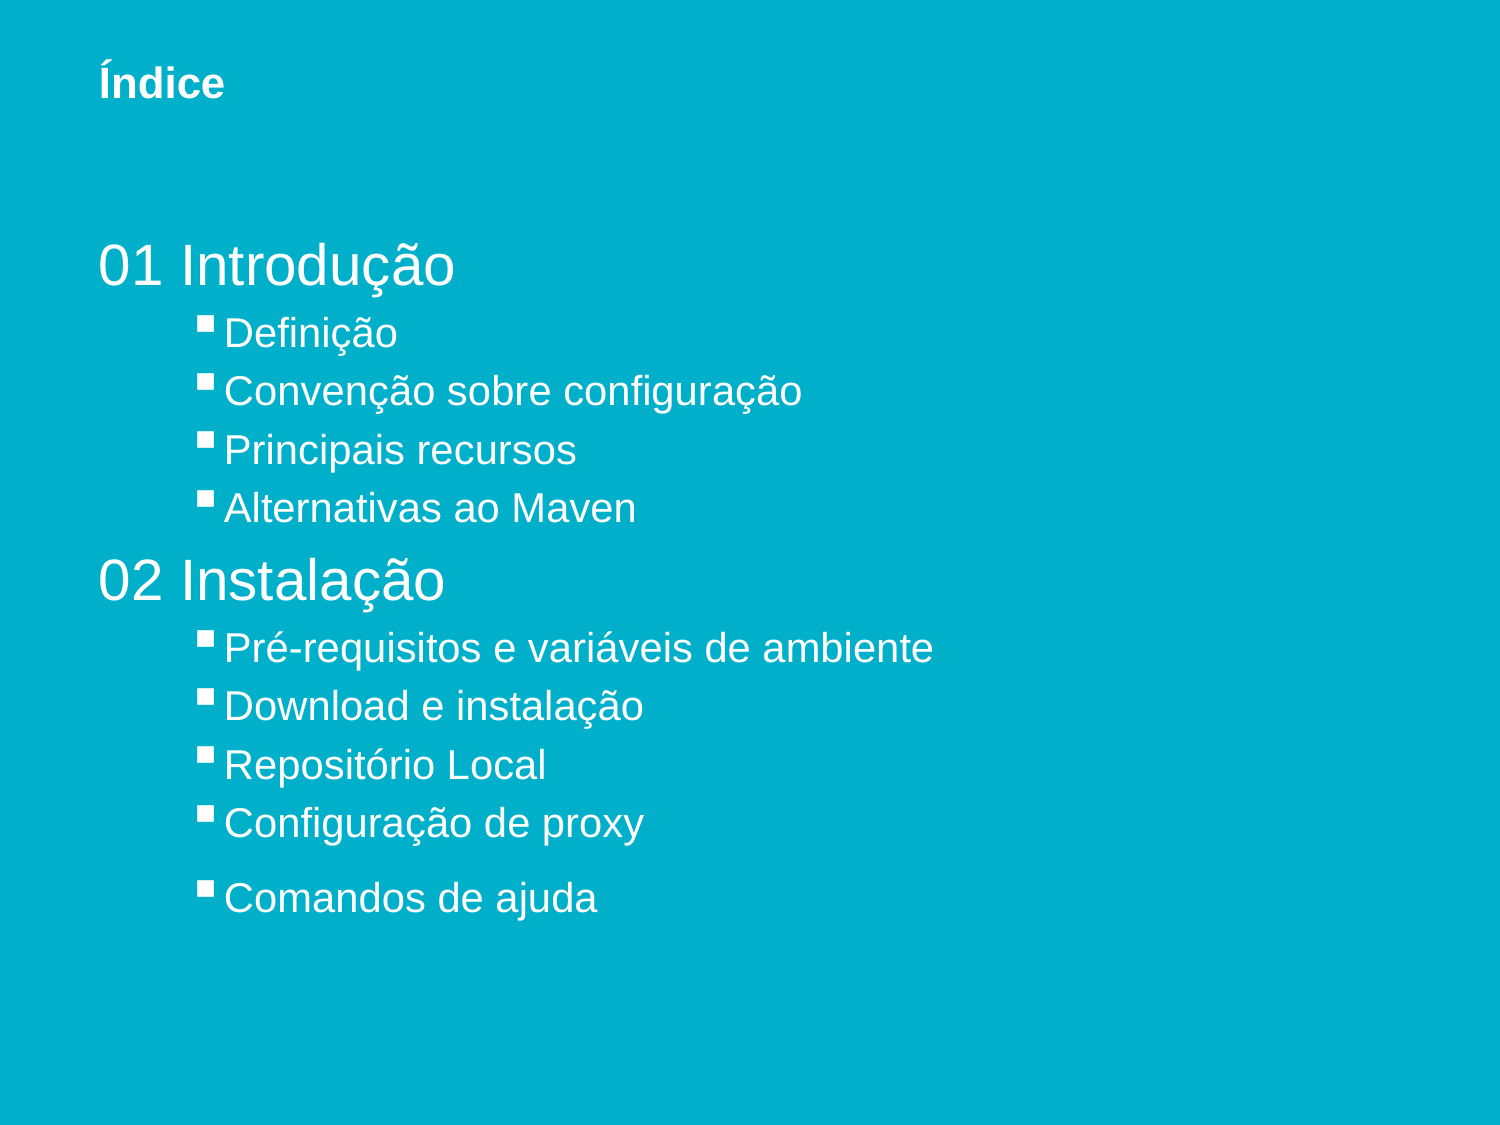

# Índice
01 Introdução
Definição
Convenção sobre configuração
Principais recursos
Alternativas ao Maven
02 Instalação
Pré-requisitos e variáveis de ambiente
Download e instalação
Repositório Local
Configuração de proxy
Comandos de ajuda